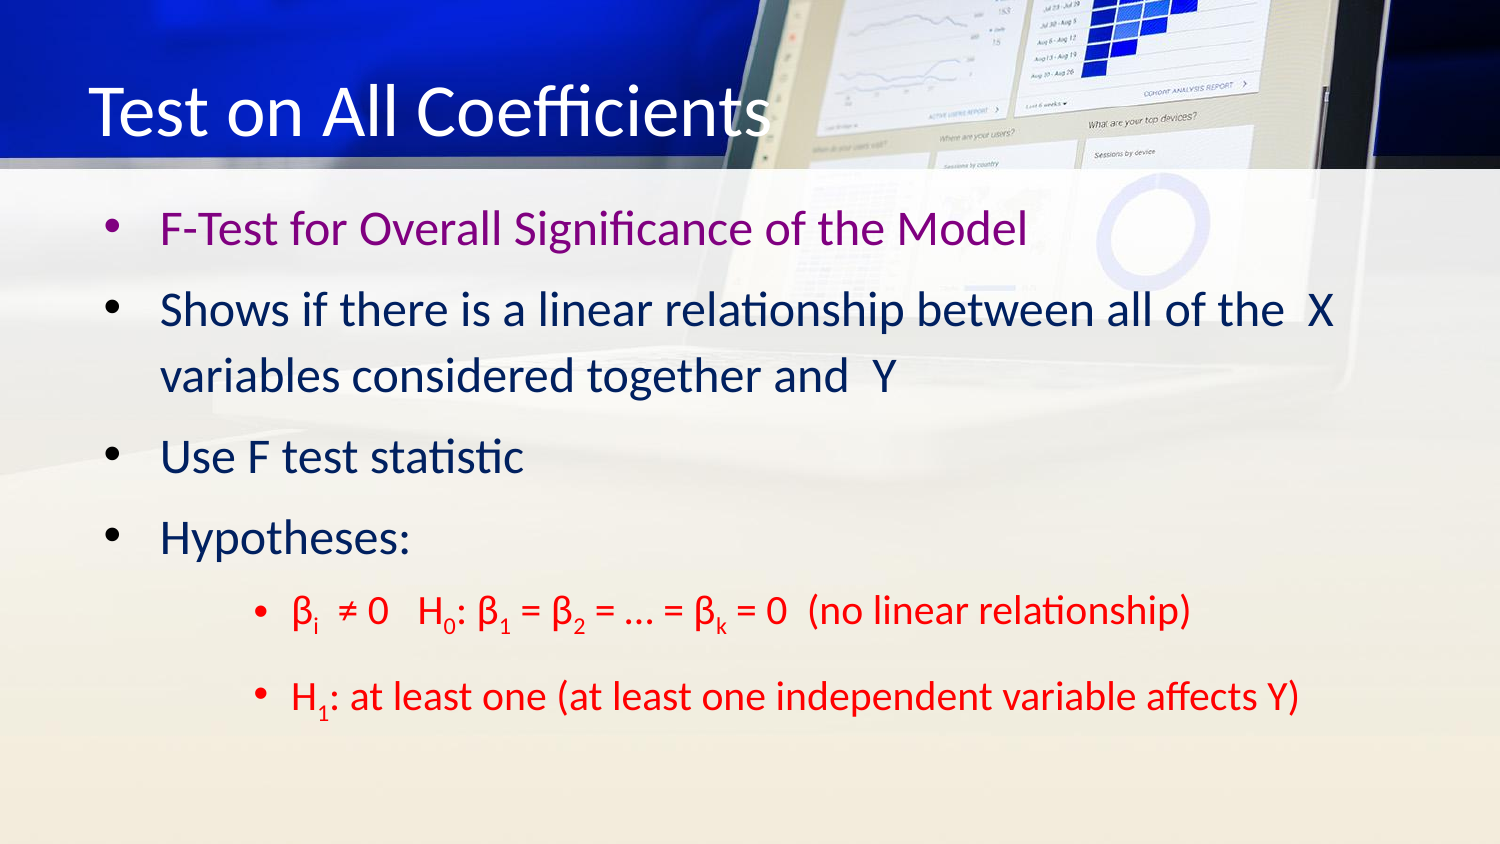

# Test on All Coefficients
F-Test for Overall Significance of the Model
Shows if there is a linear relationship between all of the  X  variables considered together and  Y
Use F test statistic
Hypotheses:
βi  ≠ 0   H0: β1 = β2 = … = βk = 0  (no linear relationship)
H1: at least one (at least one independent variable affects Y)